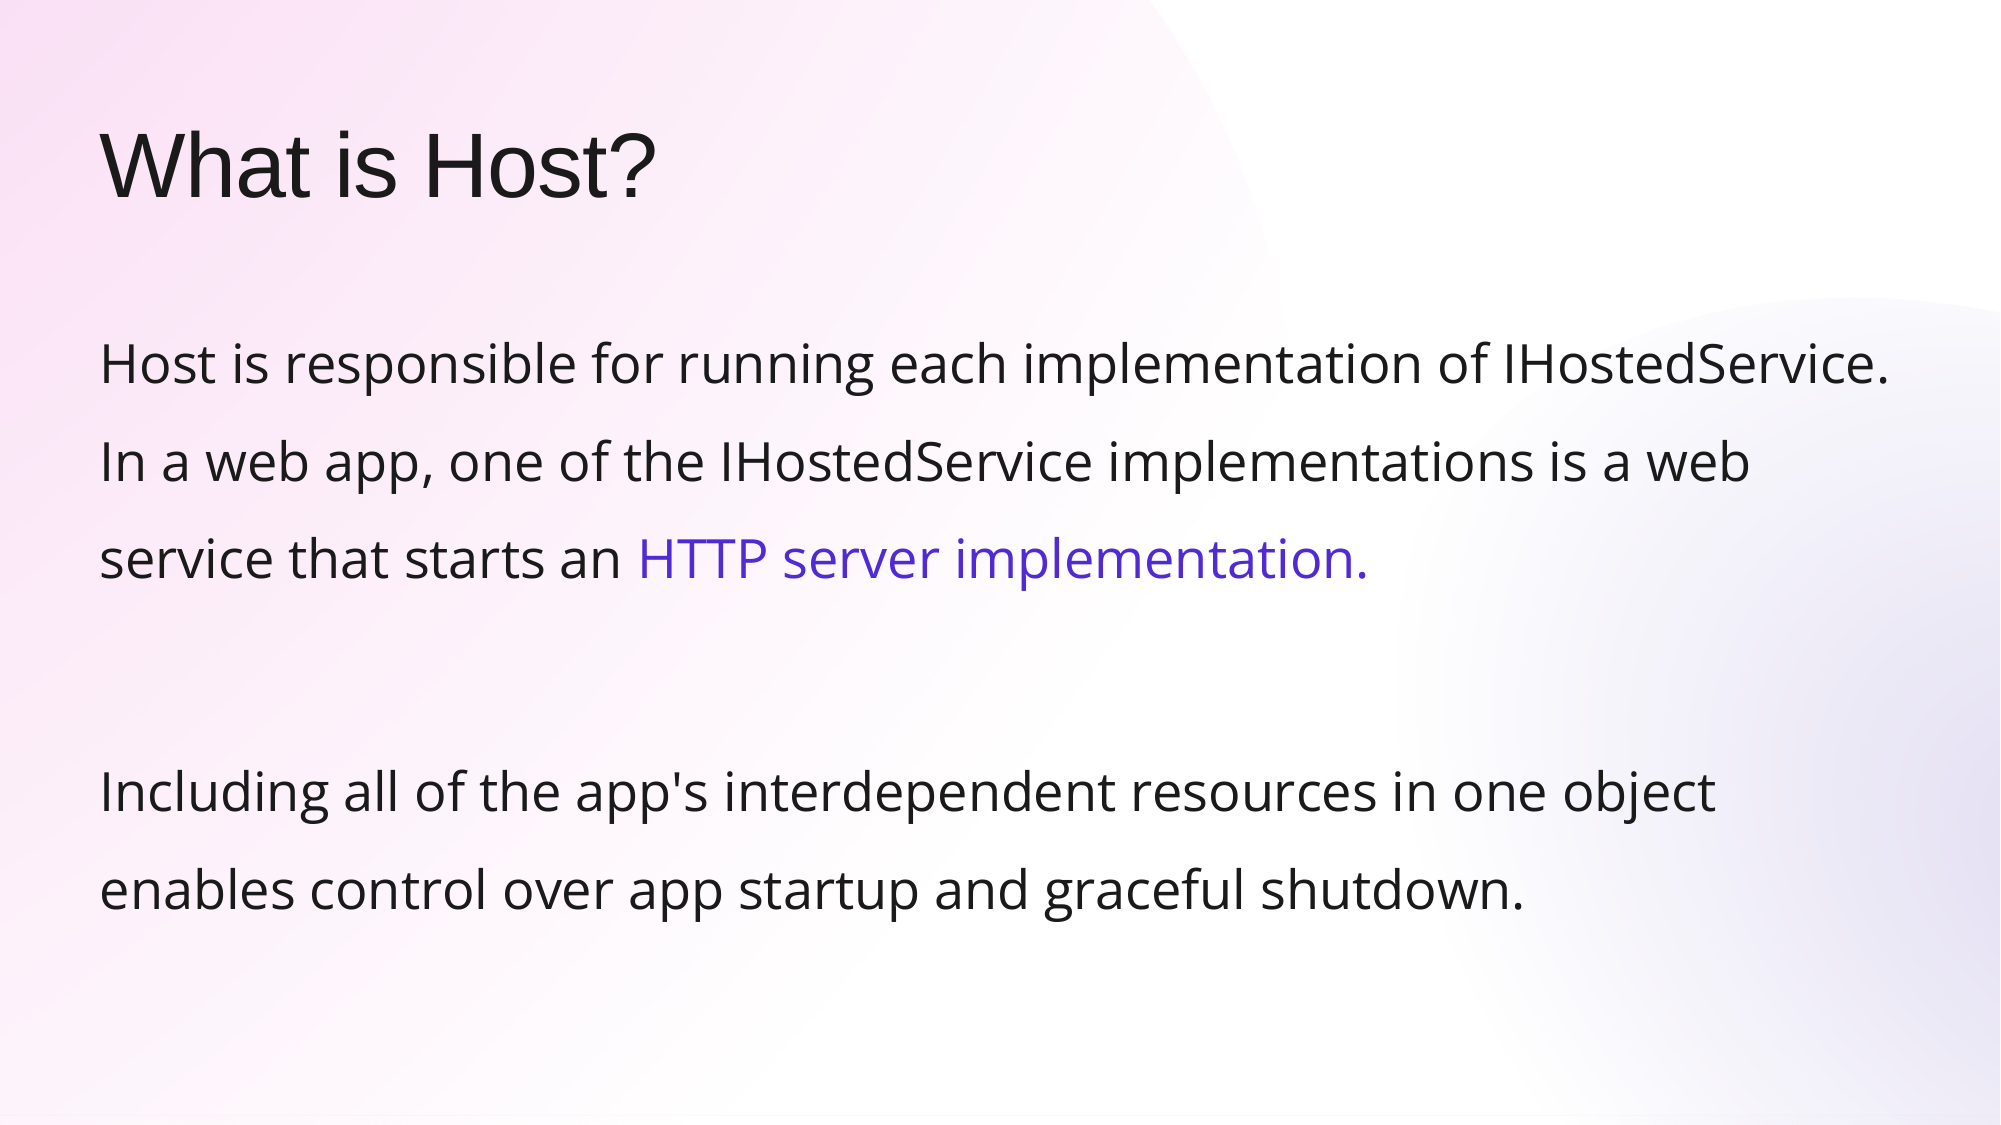

# What is Host?
Host is responsible for running each implementation of IHostedService. In a web app, one of the IHostedService implementations is a web service that starts an HTTP server implementation.

Including all of the app's interdependent resources in one object enables control over app startup and graceful shutdown.